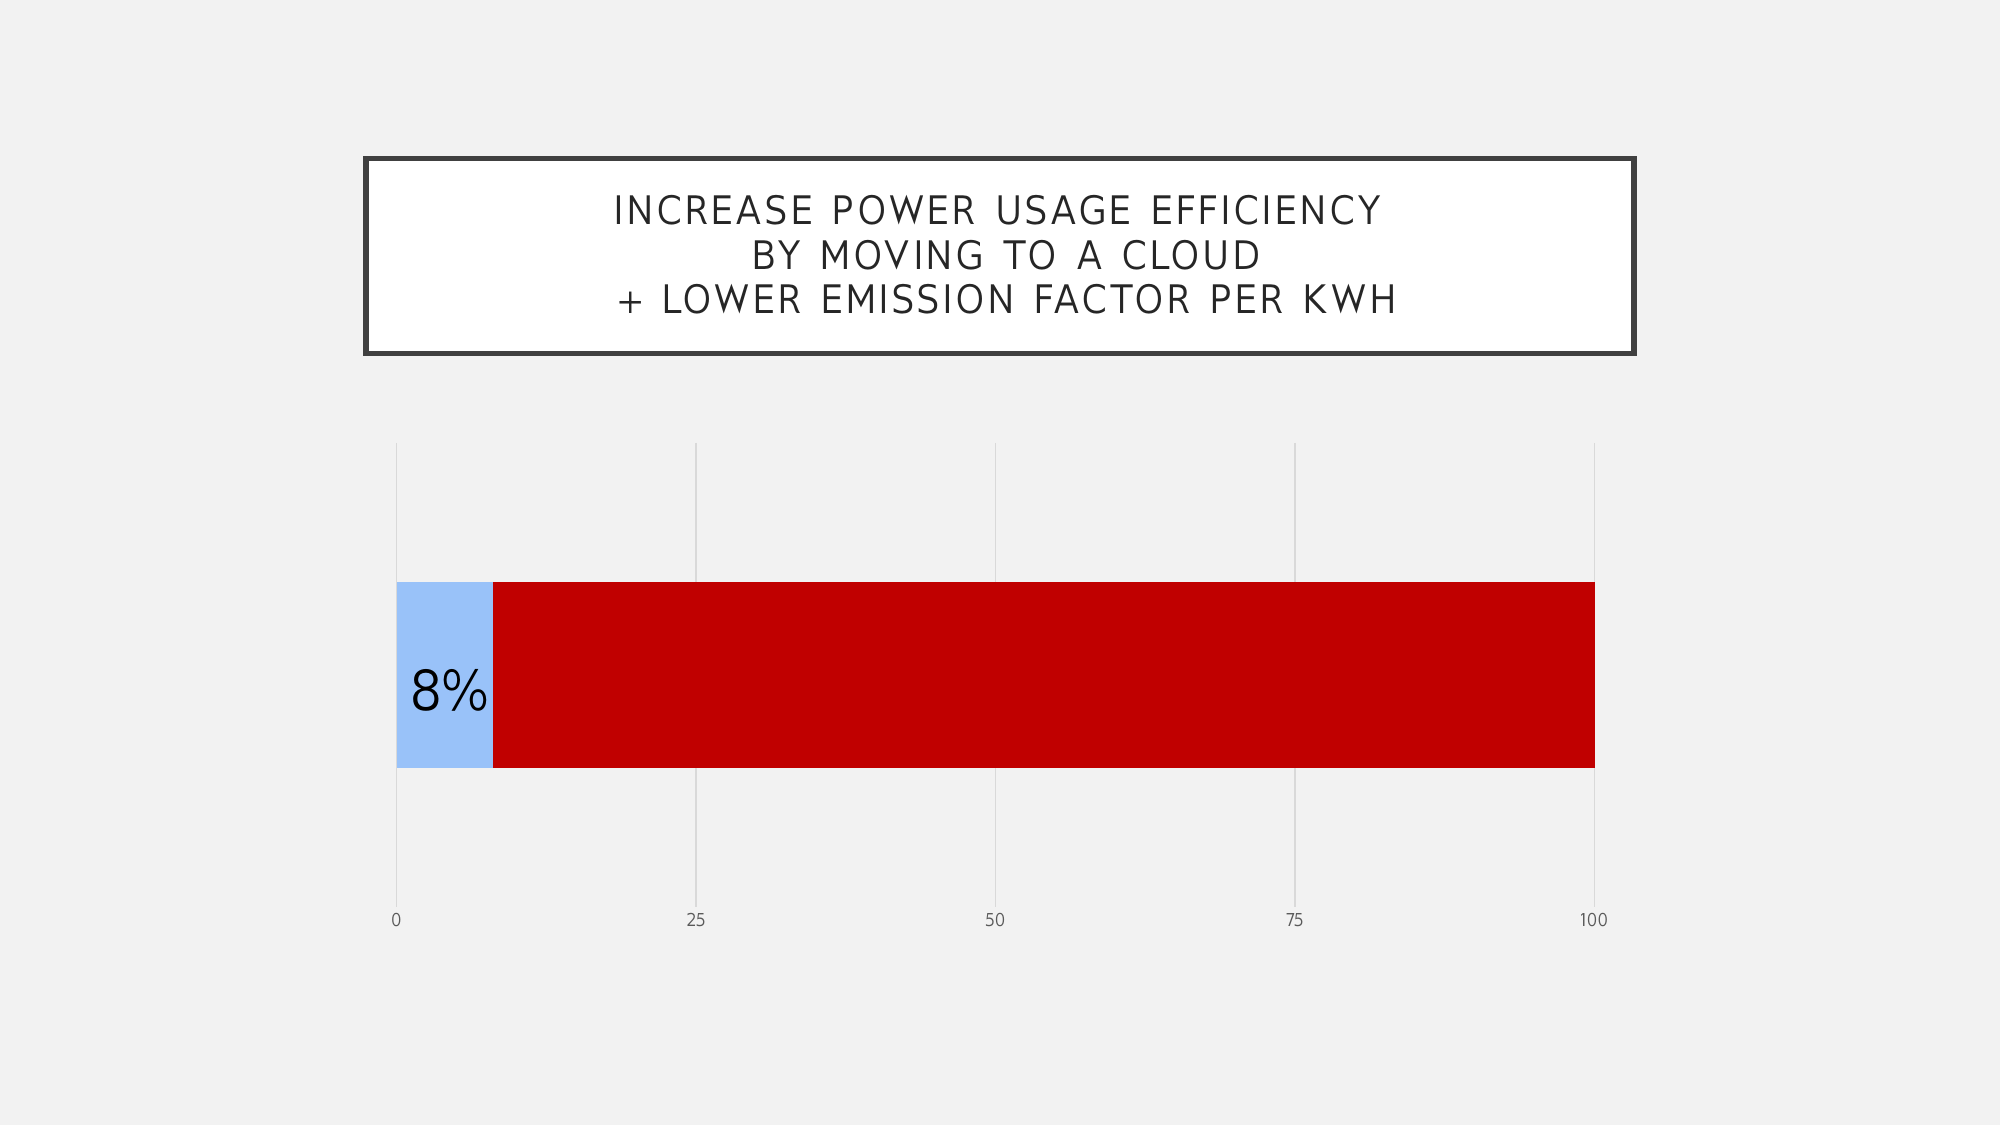

# increase power usage EFFICIENCY by moving to a cloud + lower emission factor per kwh

### Chart

| Category |  |  |
|---|---|---|
8%